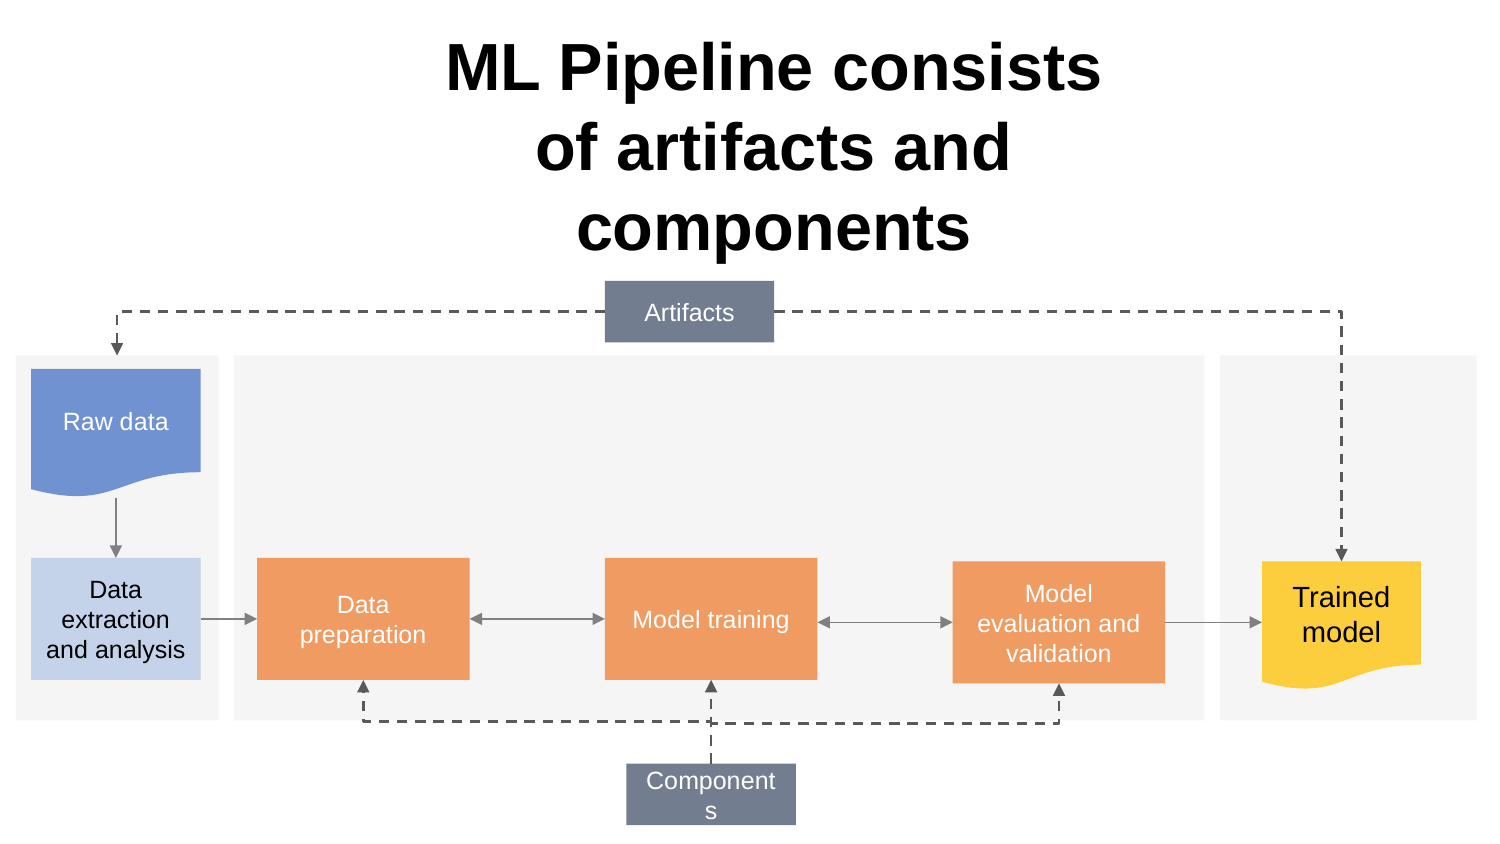

ML Pipeline consists of artifacts and components
Artifacts

Raw data
Data extraction and analysis
Data preparation
Model training
Model evaluation and validation
Trained model
Components